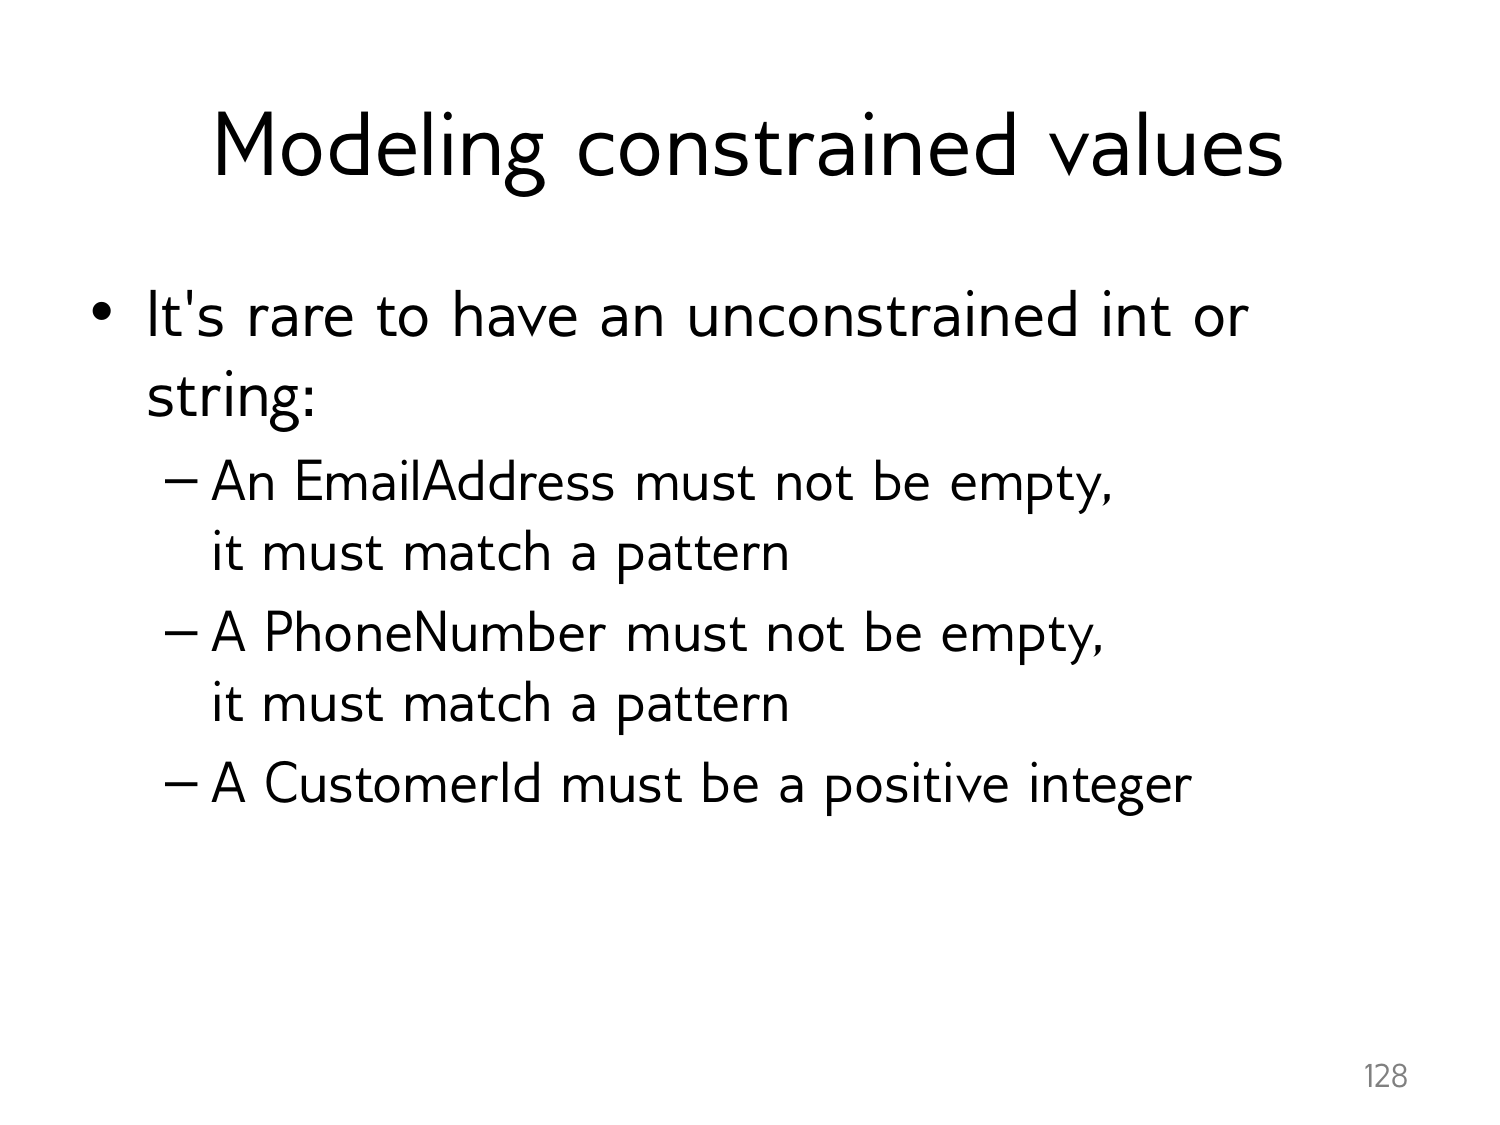

# Modeling constrained values
It's rare to have an unconstrained int or string:
An EmailAddress must not be empty,
it must match a pattern
A PhoneNumber must not be empty,
it must match a pattern
A CustomerId must be a positive integer